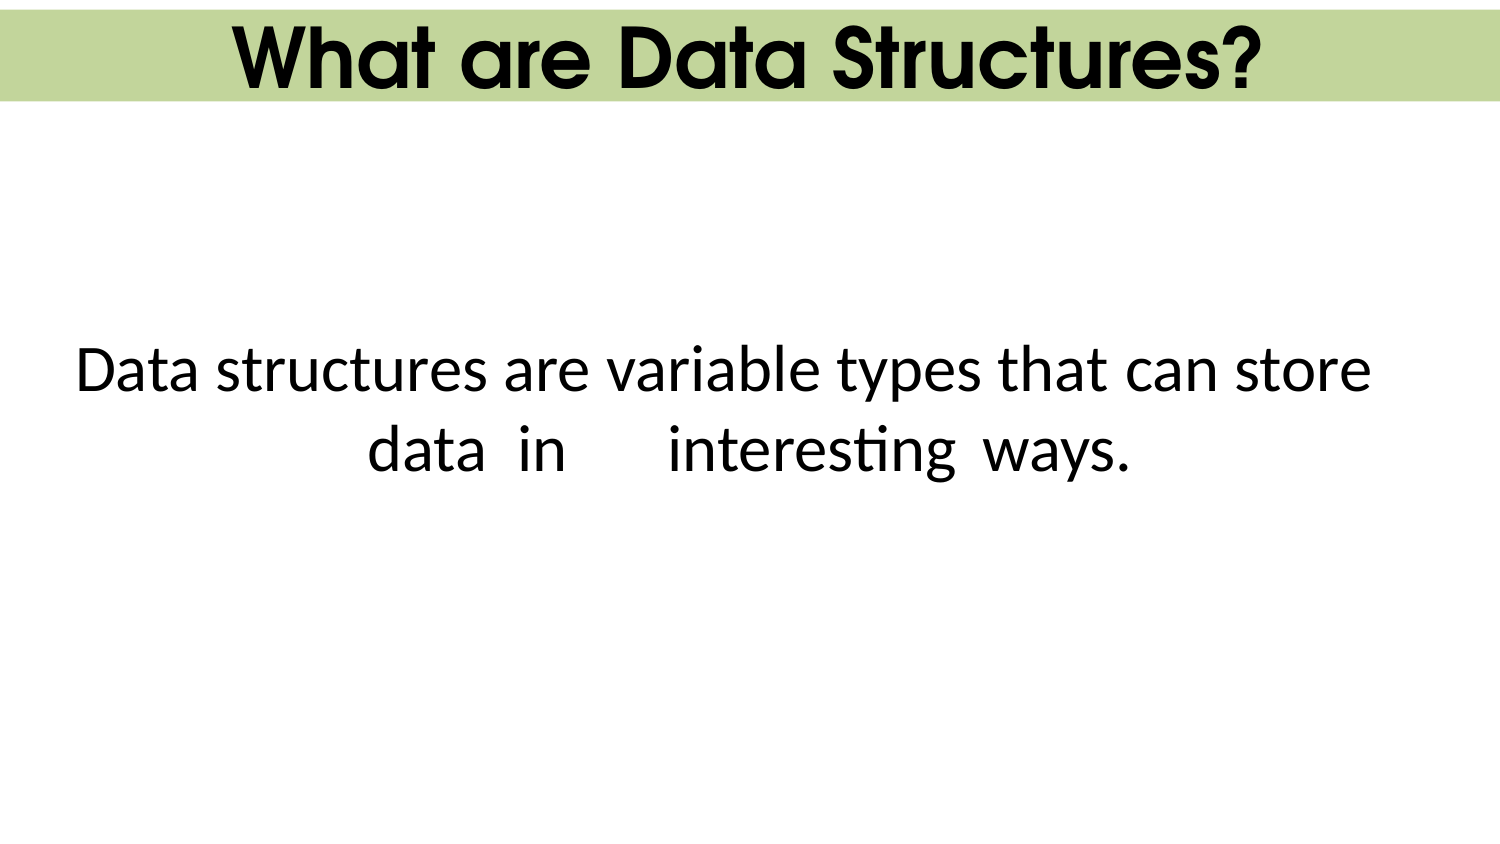

What are Data Structures?
Data structures are variable types that	can store	data	in	interesting	 ways.